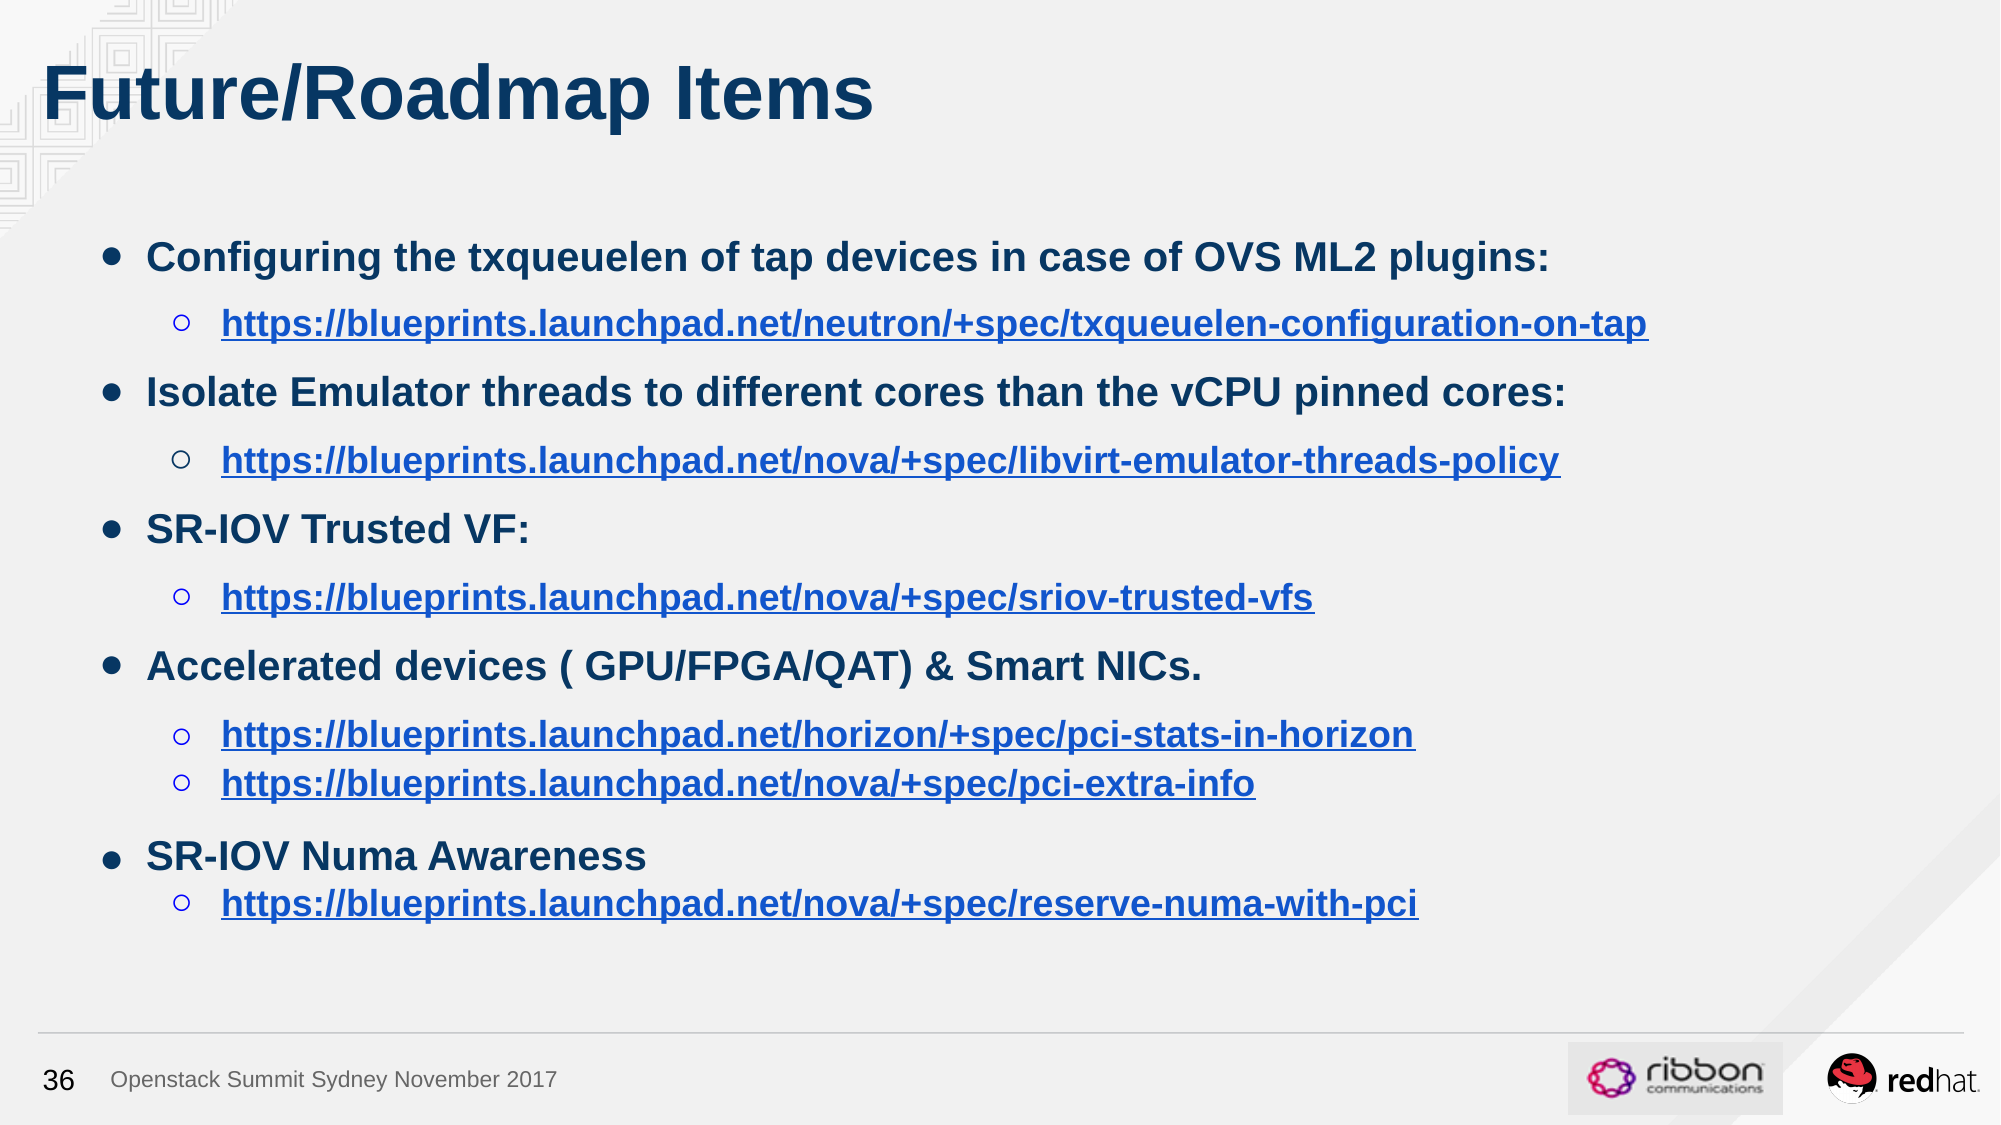

# Future/Roadmap Items

Configuring the txqueuelen of tap devices in case of OVS ML2 plugins:
https://blueprints.launchpad.net/neutron/+spec/txqueuelen-configuration-on-tap
Isolate Emulator threads to different cores than the vCPU pinned cores:
https://blueprints.launchpad.net/nova/+spec/libvirt-emulator-threads-policy
SR-IOV Trusted VF:
https://blueprints.launchpad.net/nova/+spec/sriov-trusted-vfs
Accelerated devices ( GPU/FPGA/QAT) & Smart NICs.
https://blueprints.launchpad.net/horizon/+spec/pci-stats-in-horizon
https://blueprints.launchpad.net/nova/+spec/pci-extra-info
SR-IOV Numa Awareness
https://blueprints.launchpad.net/nova/+spec/reserve-numa-with-pci

36